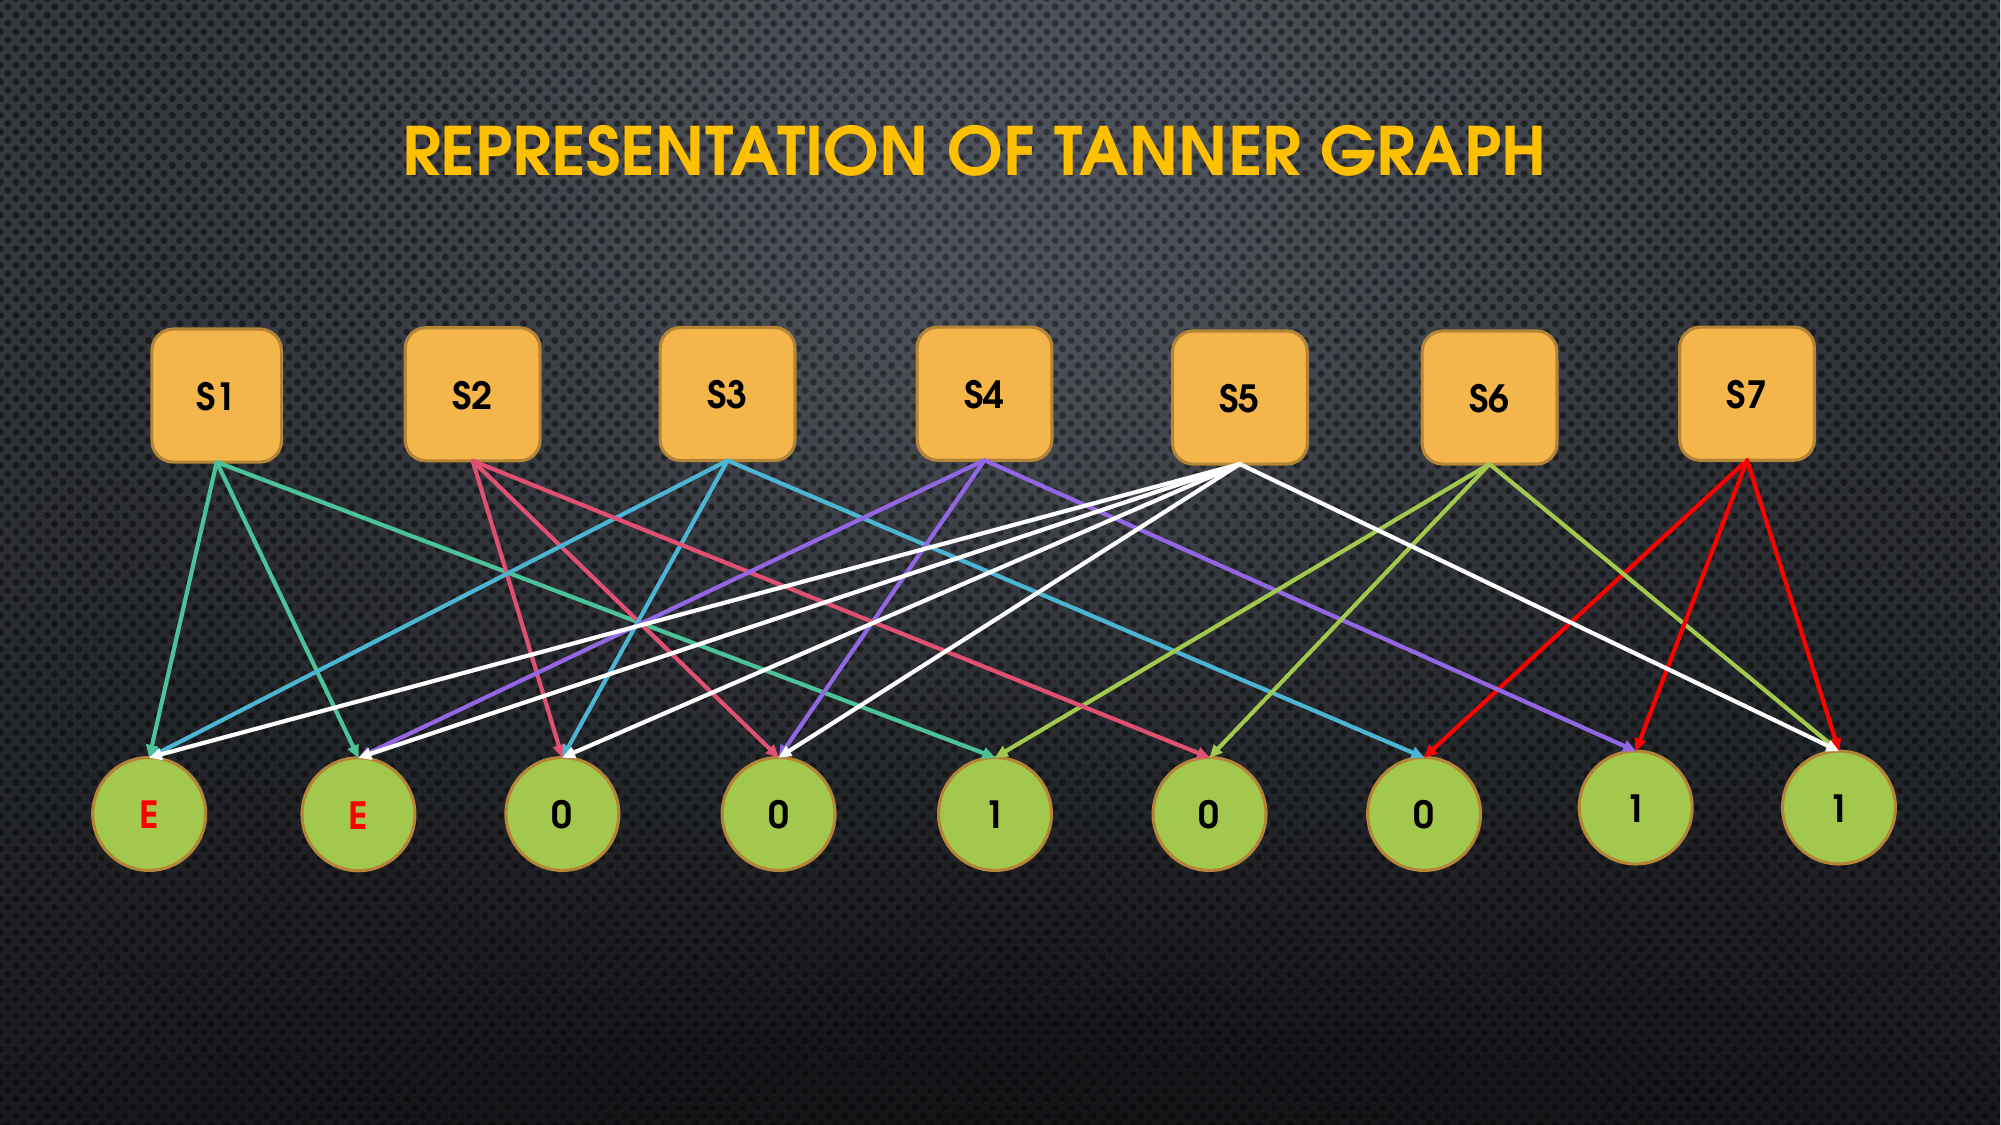

REPRESENTATION OF TANNER GRAPH
S7
S4
S3
S2
S1
S6
S5

1
1
E
0
0
1
0
0
E